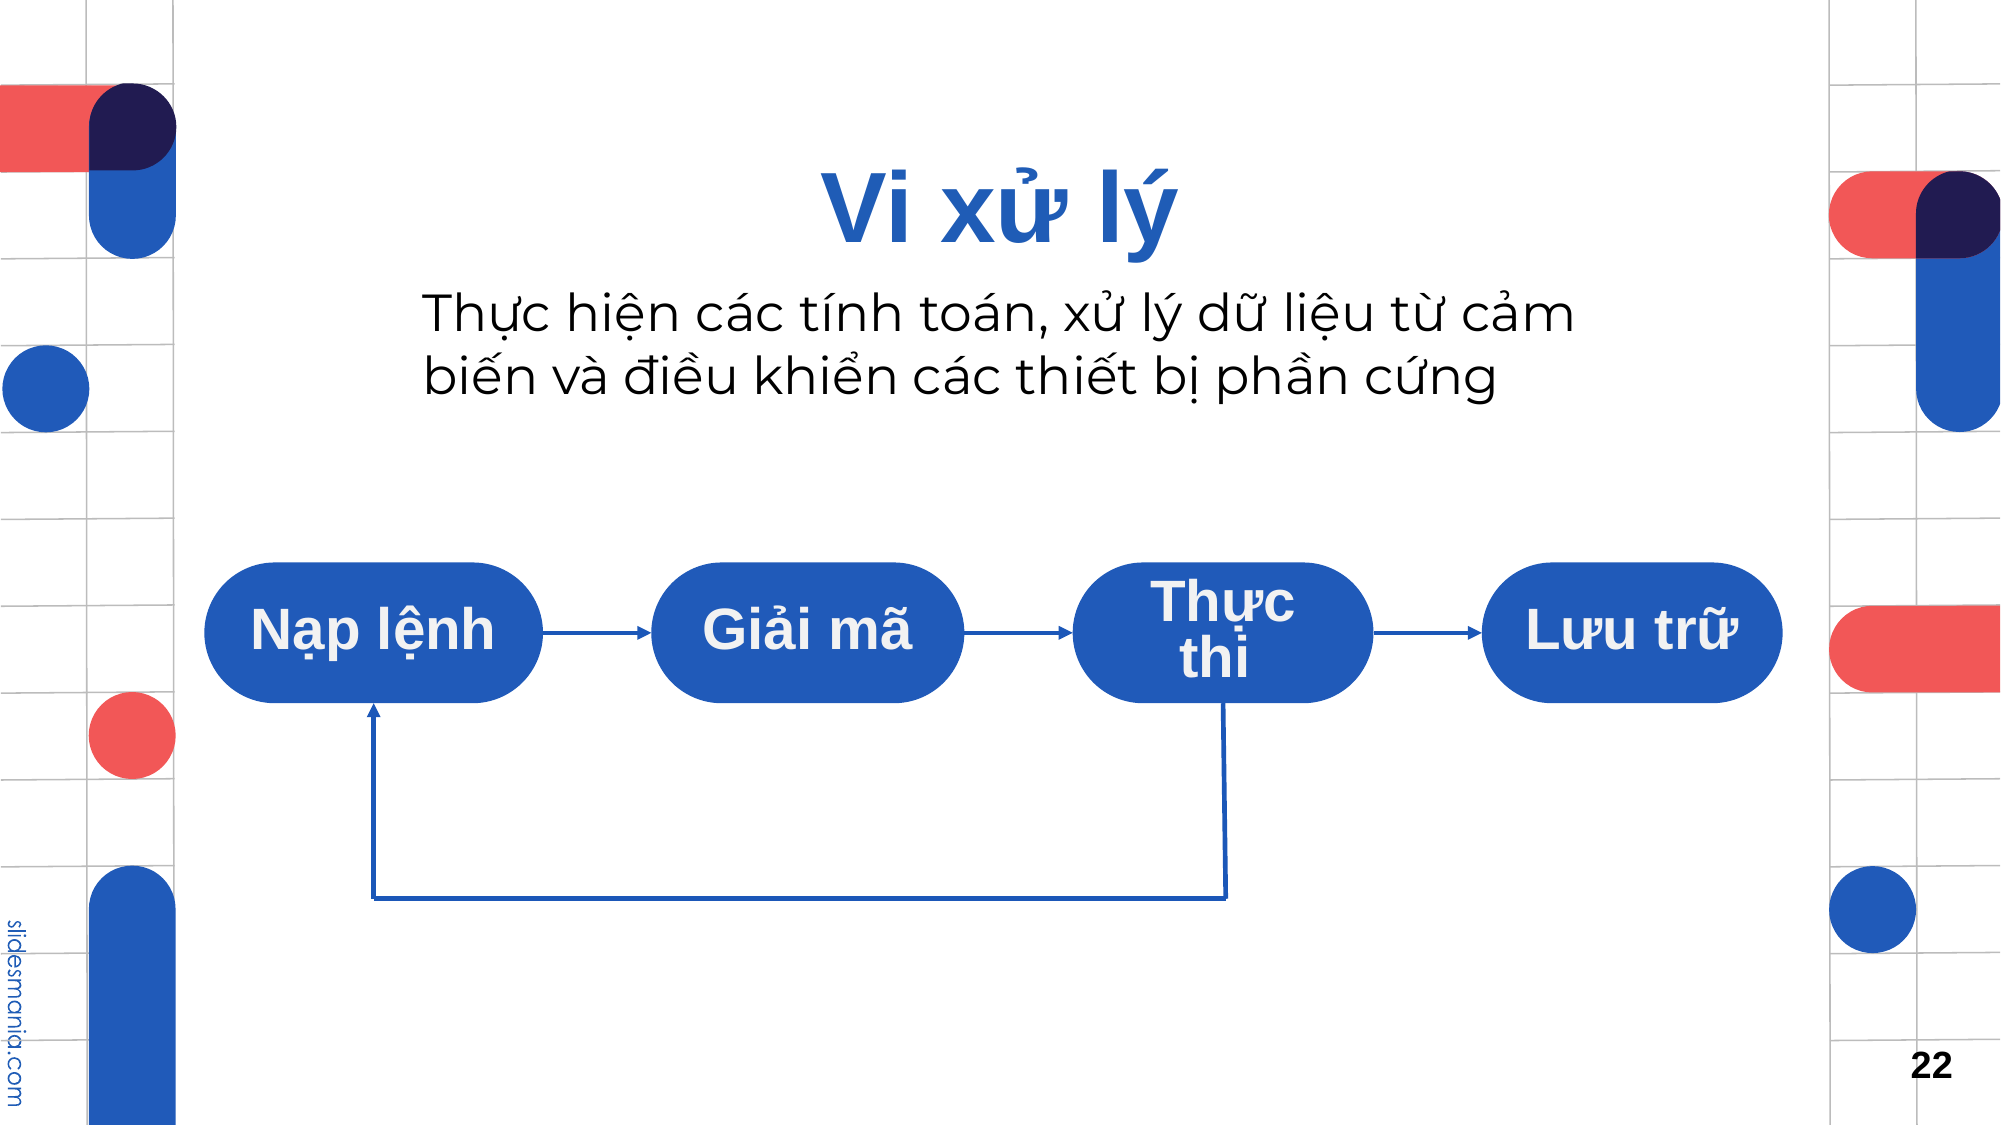

# Vi xử lý
Thực hiện các tính toán, xử lý dữ liệu từ cảm biến và điều khiển các thiết bị phần cứng
Lưu trữ
Nạp lệnh
Giải mã
Thực thi
22